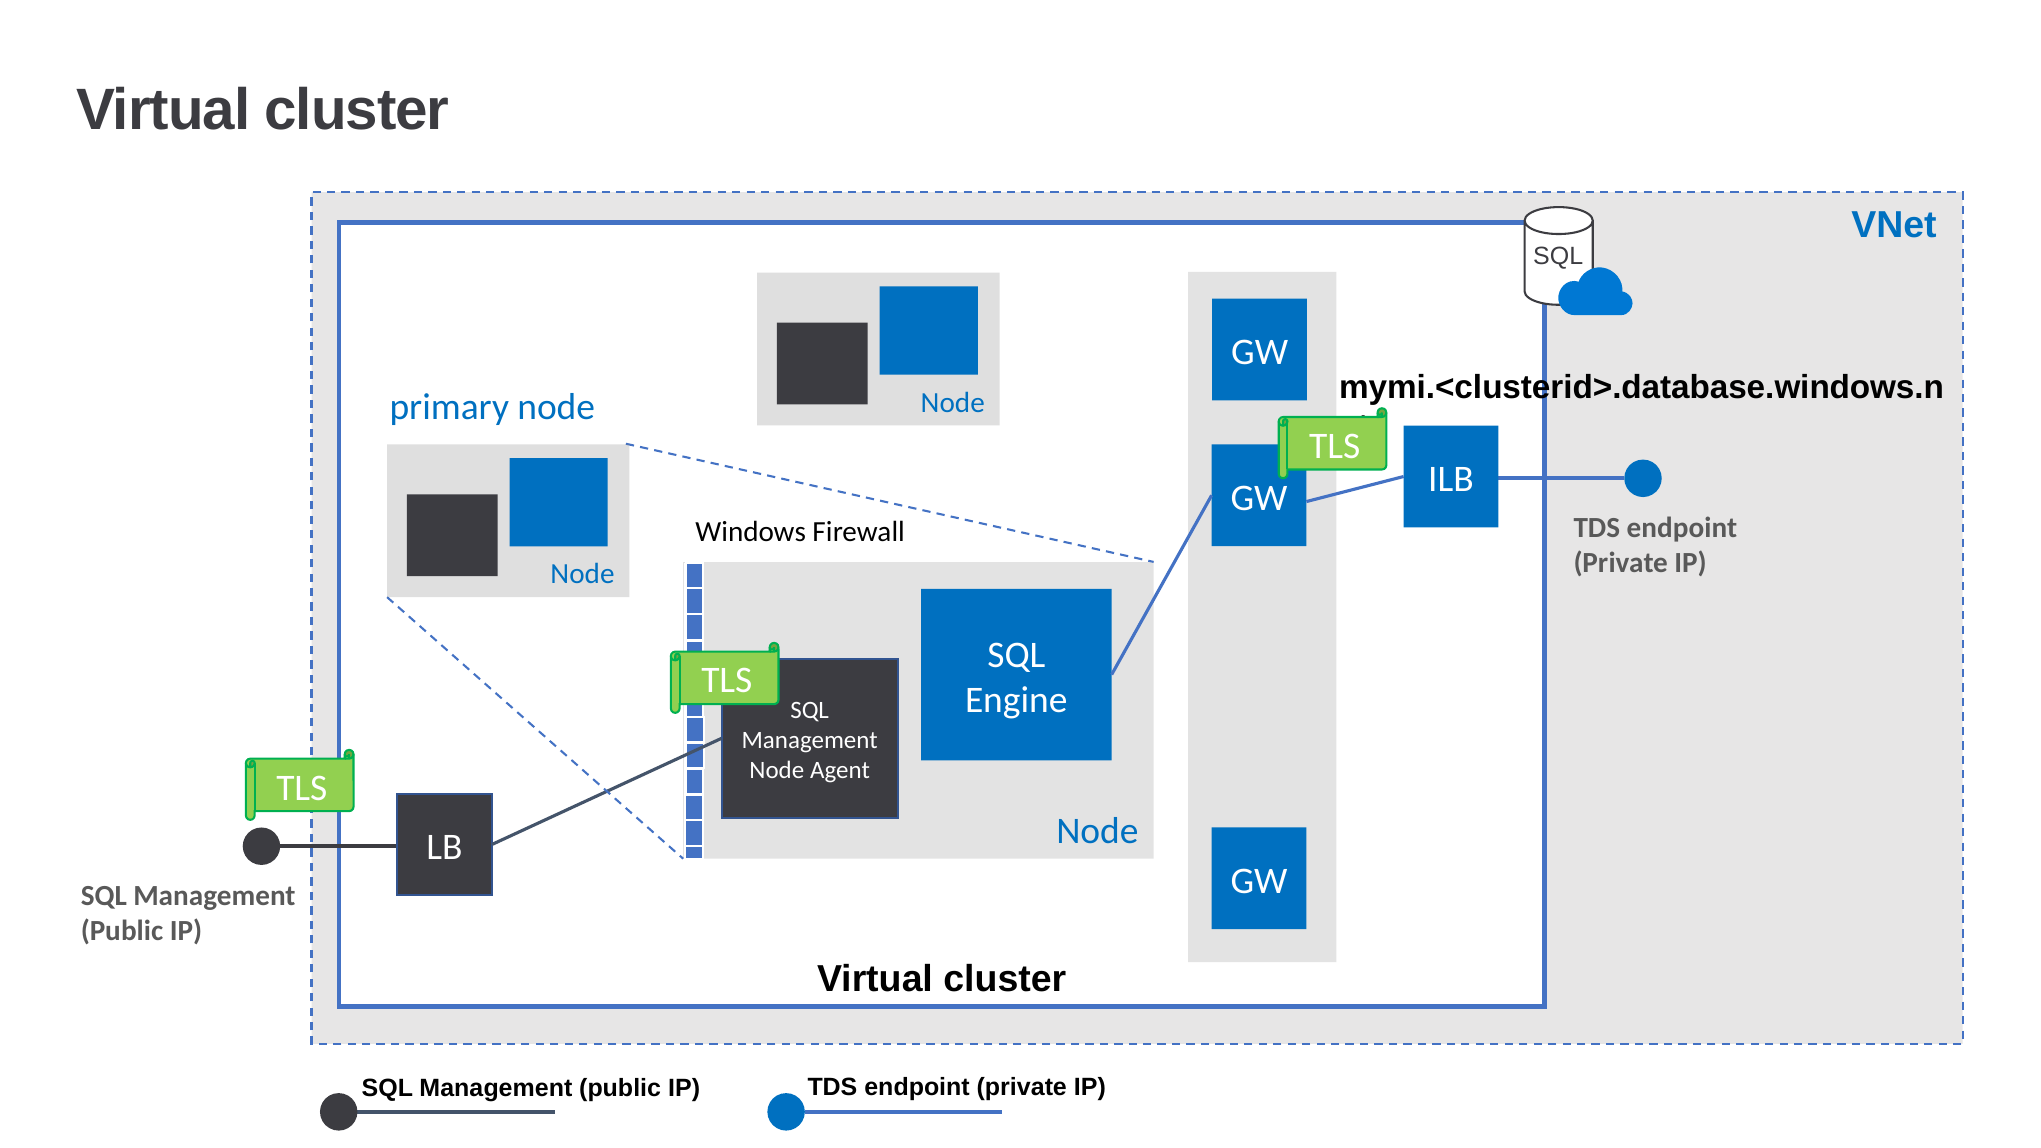

# Virtual cluster

VNet

Virtual cluster
SQL

Node

GW
mymi.<clusterid>.database.windows.net
primary node
TLS
ILB
Node

GW

TDS endpoint
(Private IP)
Windows Firewall
Node

SQL
Engine

TLS
SQL Management
Node Agent

TLS

LB

GW
SQL Management (Public IP)
TDS endpoint (private IP)
SQL Management (public IP)